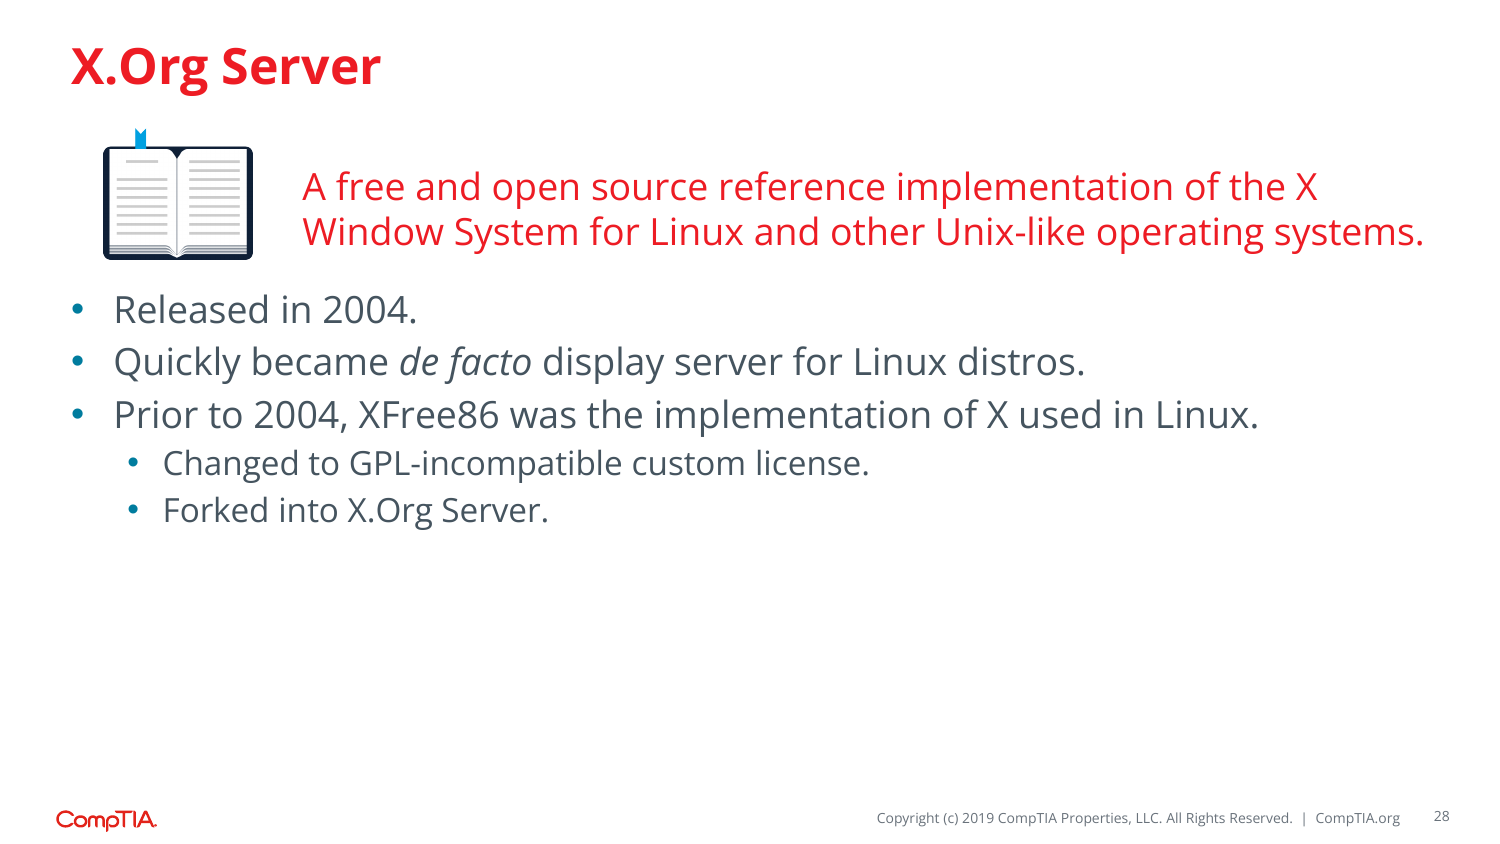

# X.Org Server
A free and open source reference implementation of the X Window System for Linux and other Unix-like operating systems.
Released in 2004.
Quickly became de facto display server for Linux distros.
Prior to 2004, XFree86 was the implementation of X used in Linux.
Changed to GPL-incompatible custom license.
Forked into X.Org Server.
28